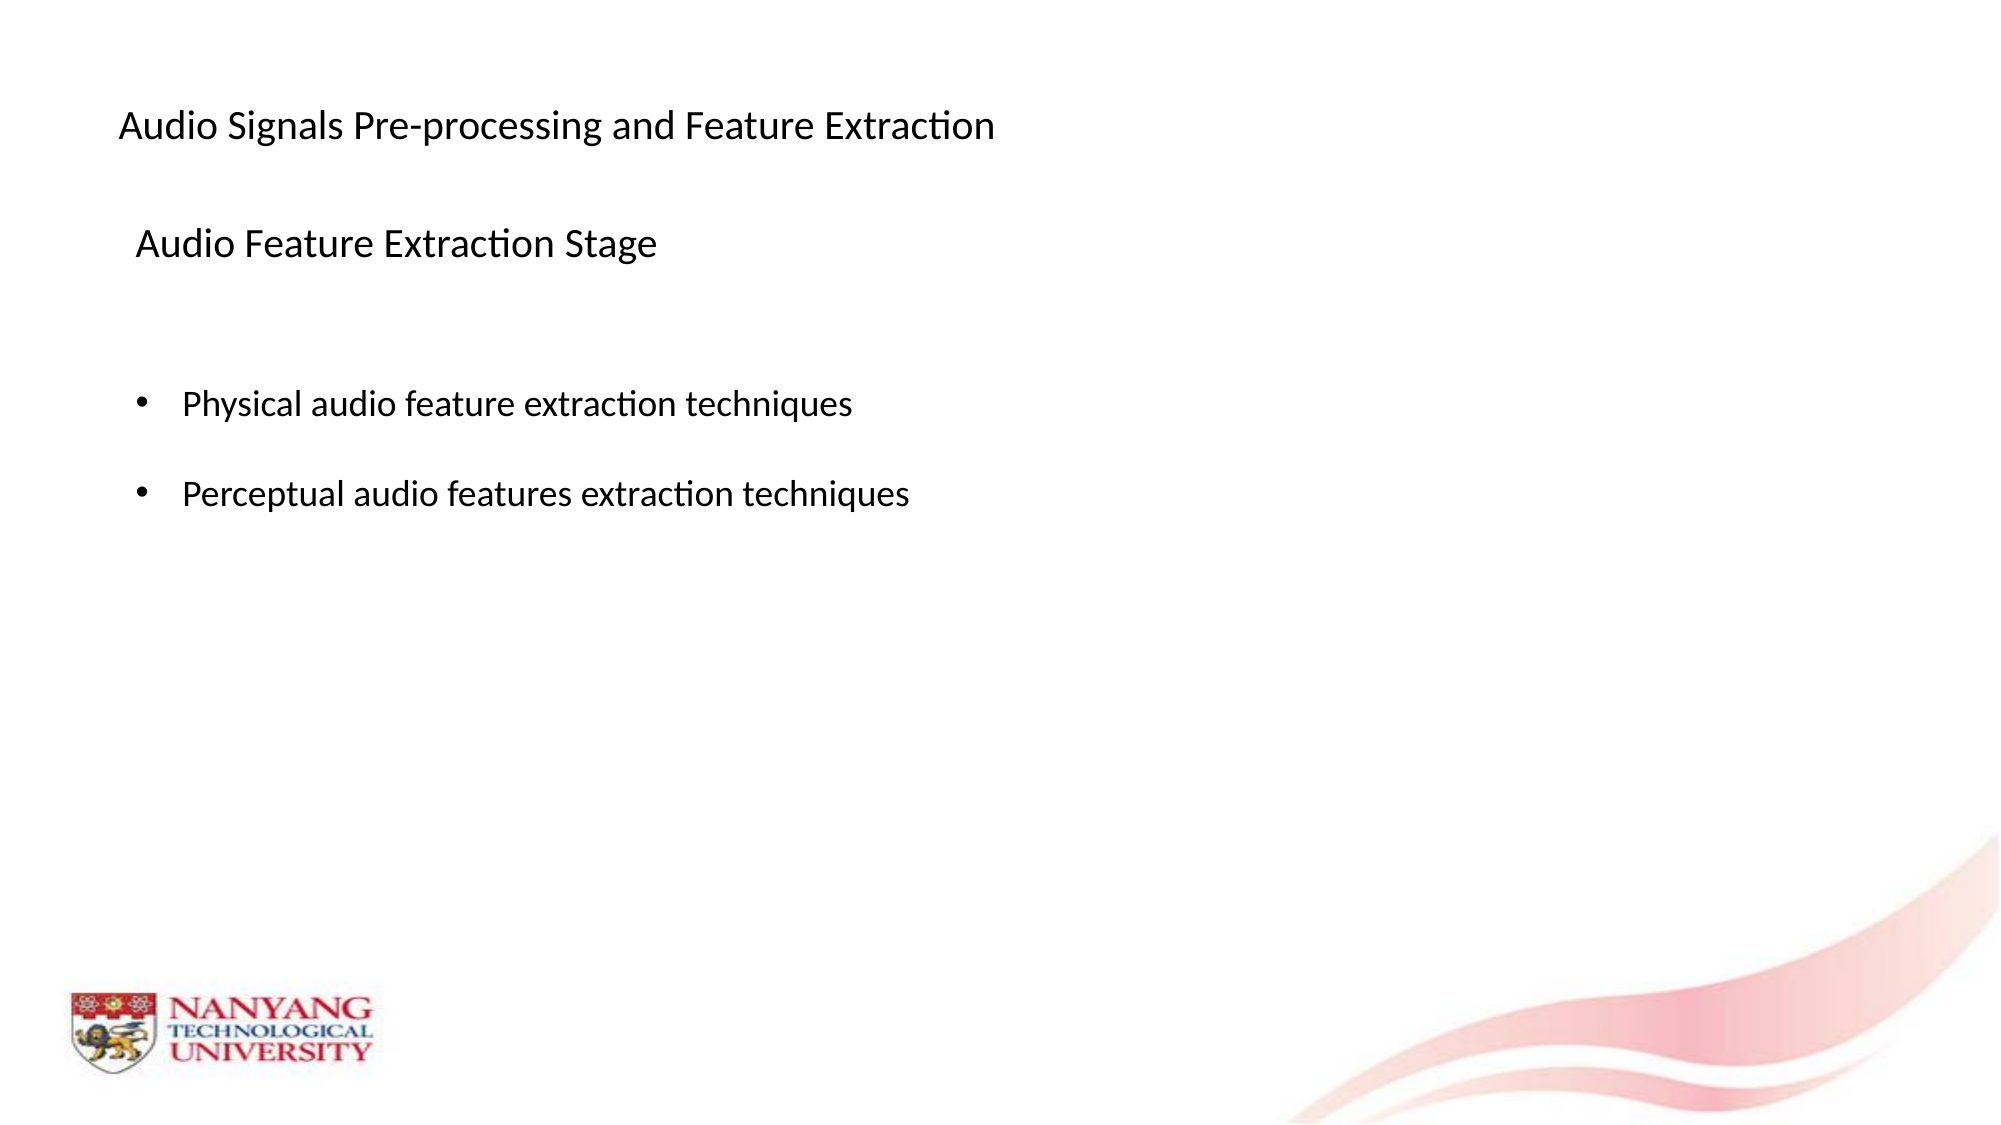

Audio Signals Pre-processing and Feature Extraction
Audio Feature Extraction Stage
Physical audio feature extraction techniques

Perceptual audio features extraction techniques
117